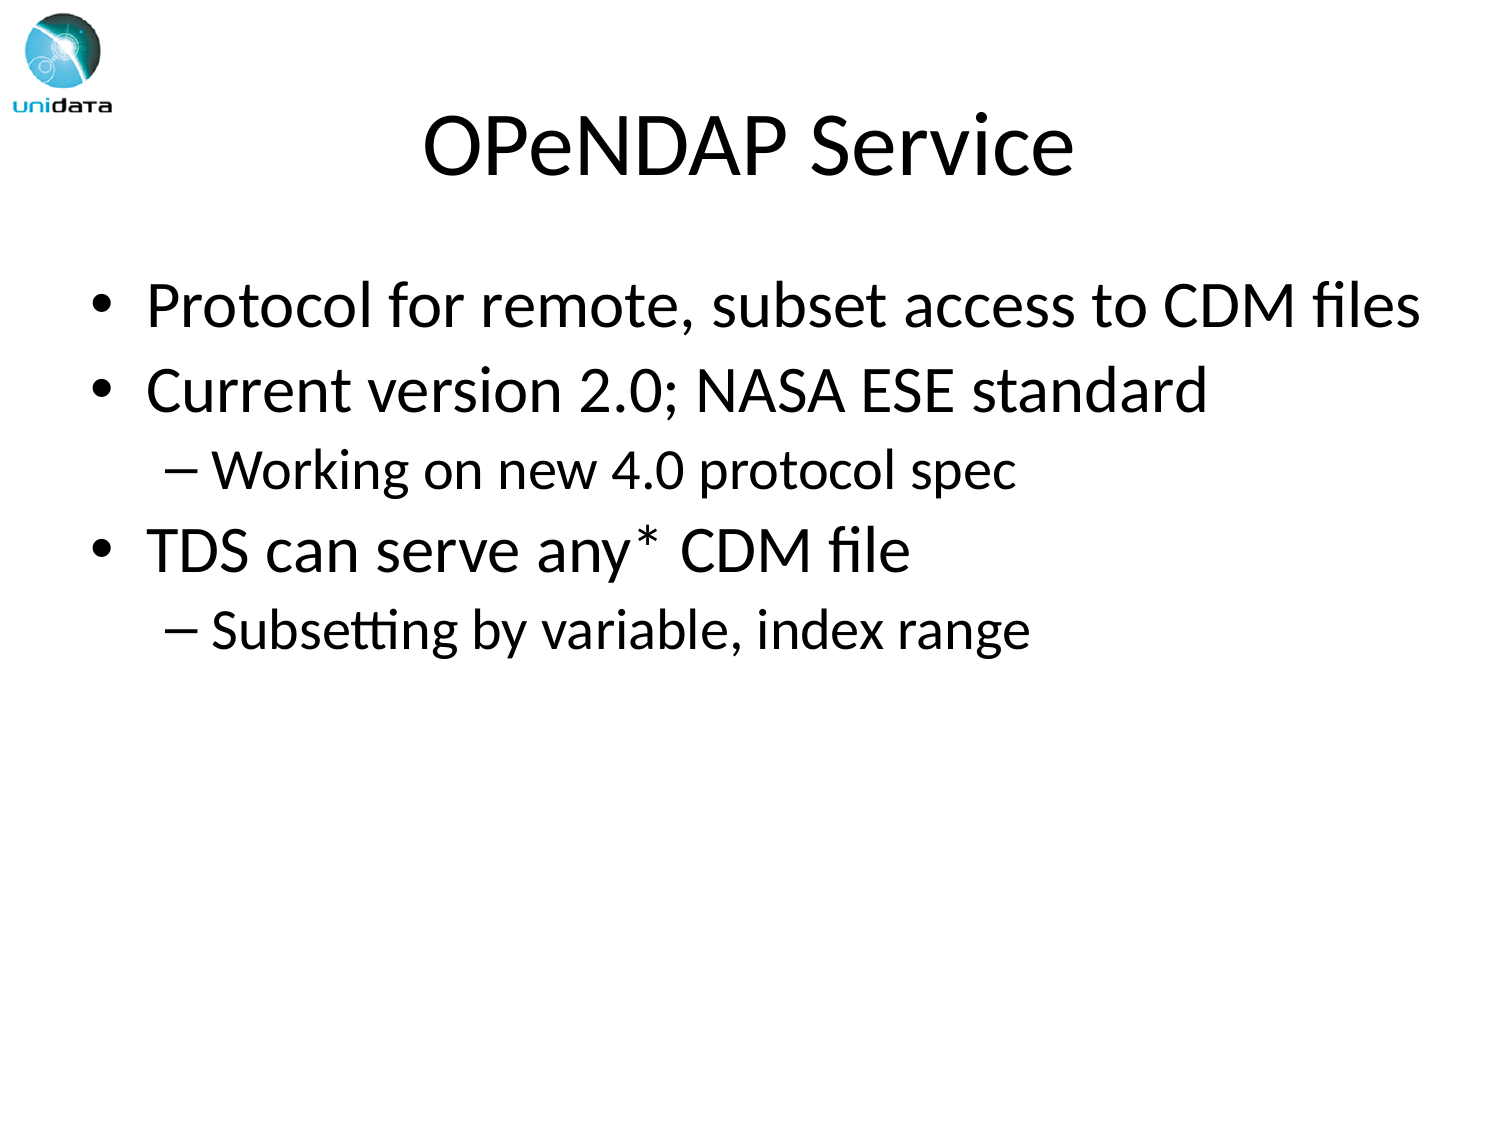

# OPeNDAP Service
Protocol for remote, subset access to CDM files
Current version 2.0; NASA ESE standard
Working on new 4.0 protocol spec
TDS can serve any* CDM file
Subsetting by variable, index range